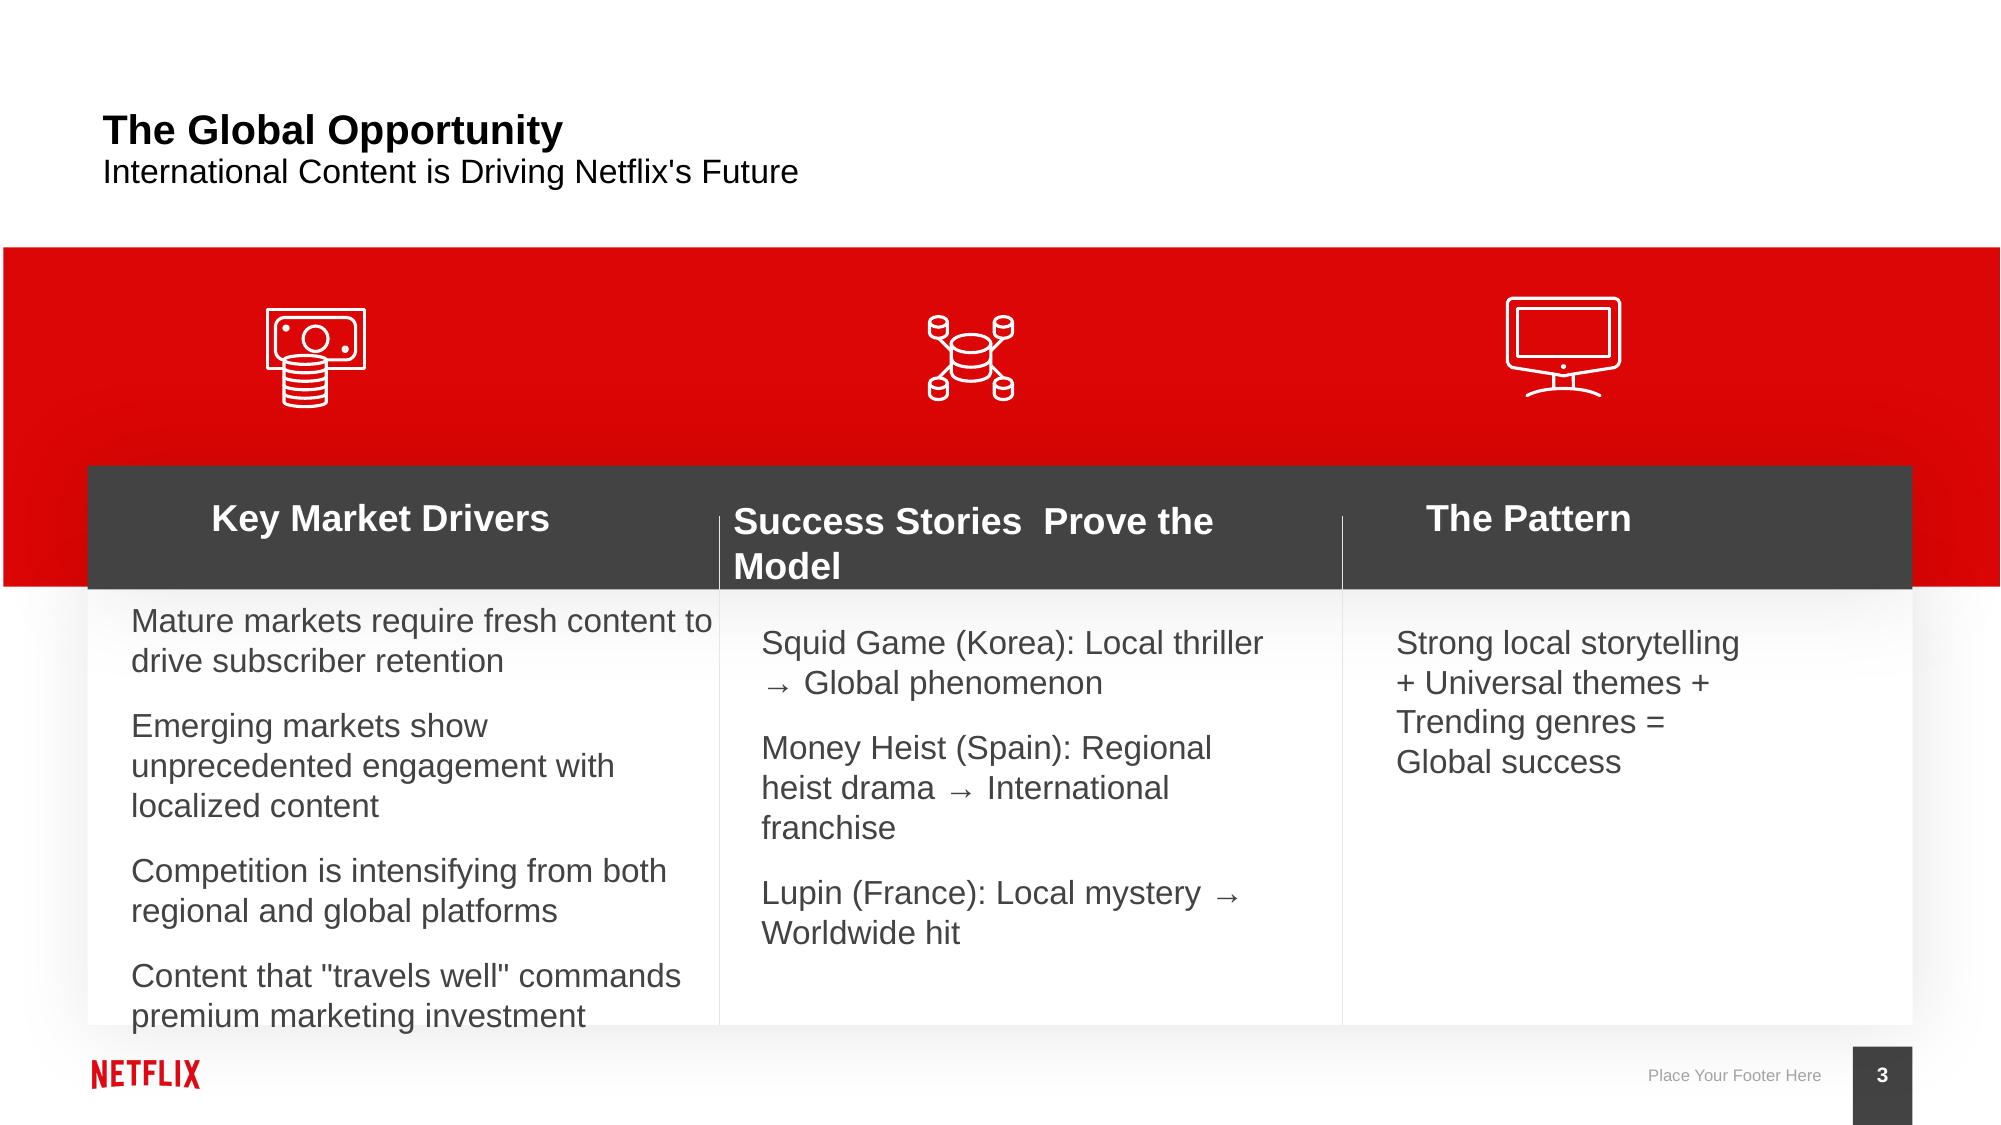

# The Global Opportunity International Content is Driving Netflix's Future

Key Market Drivers
The Pattern
Success Stories  Prove the Model

Mature markets require fresh content to drive subscriber retention
Emerging markets show unprecedented engagement with localized content
Competition is intensifying from both regional and global platforms
Content that "travels well" commands premium marketing investment
Strong local storytelling + Universal themes + Trending genres = Global success
Squid Game (Korea): Local thriller → Global phenomenon
Money Heist (Spain): Regional heist drama → International franchise
Lupin (France): Local mystery → Worldwide hit